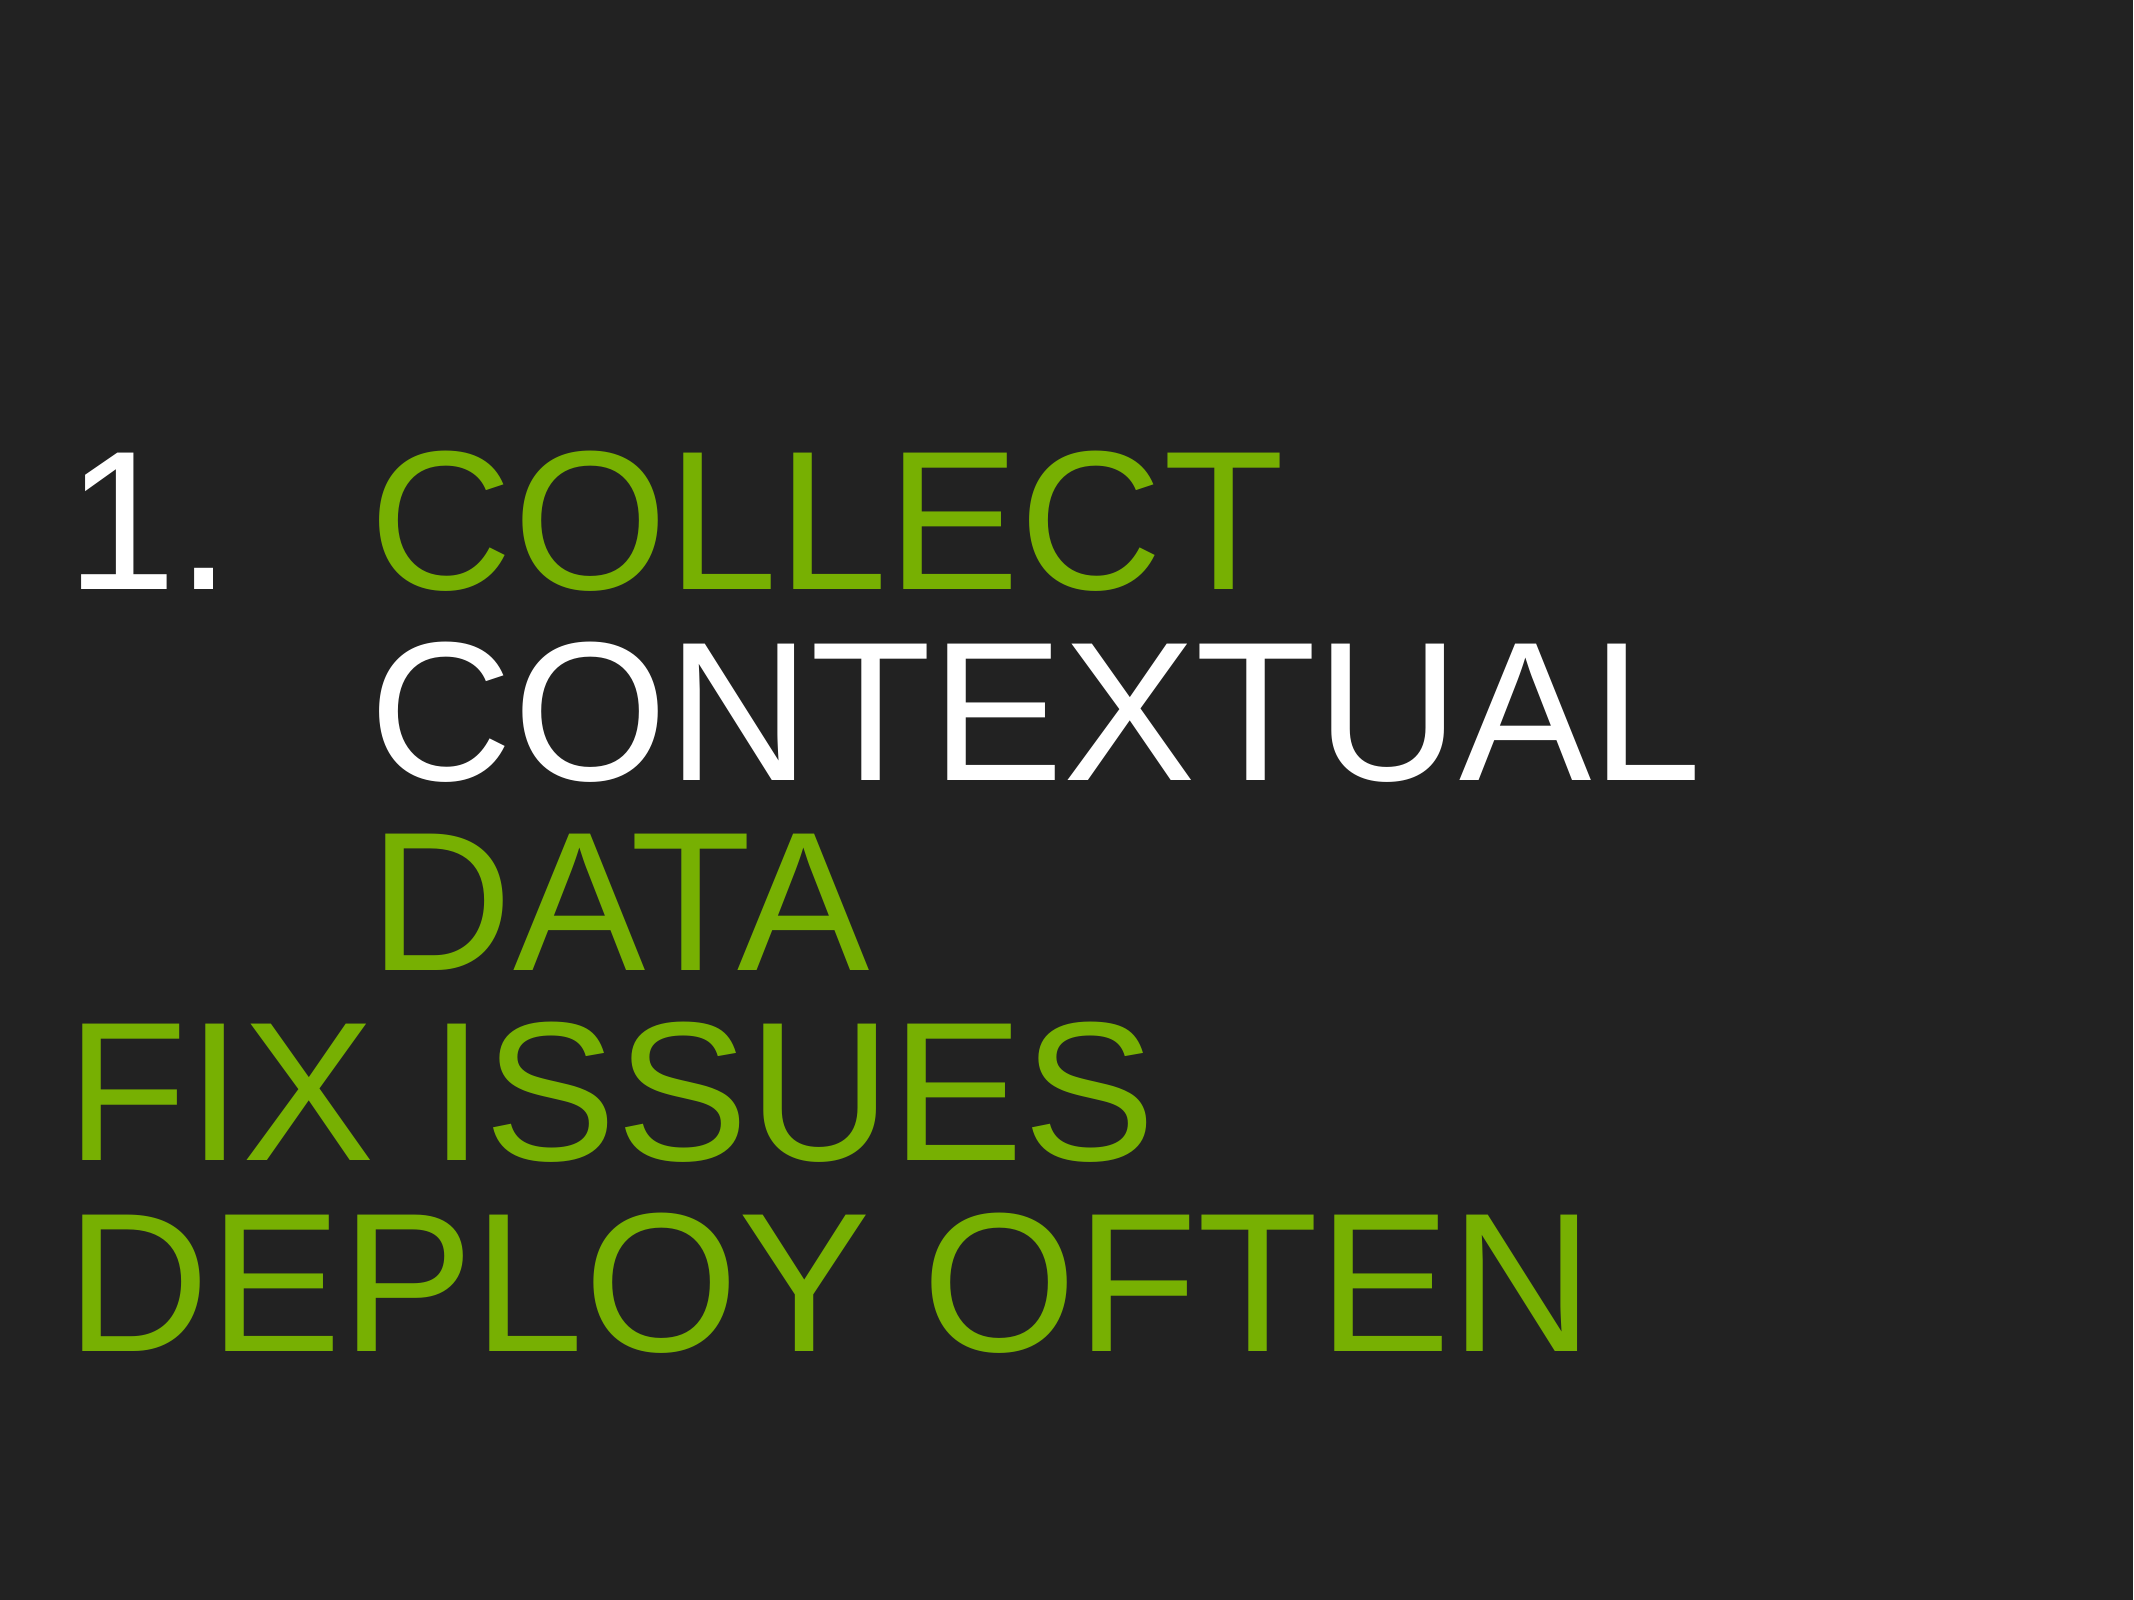

# Collect Contextual Data
Fix Issues
Deploy Often